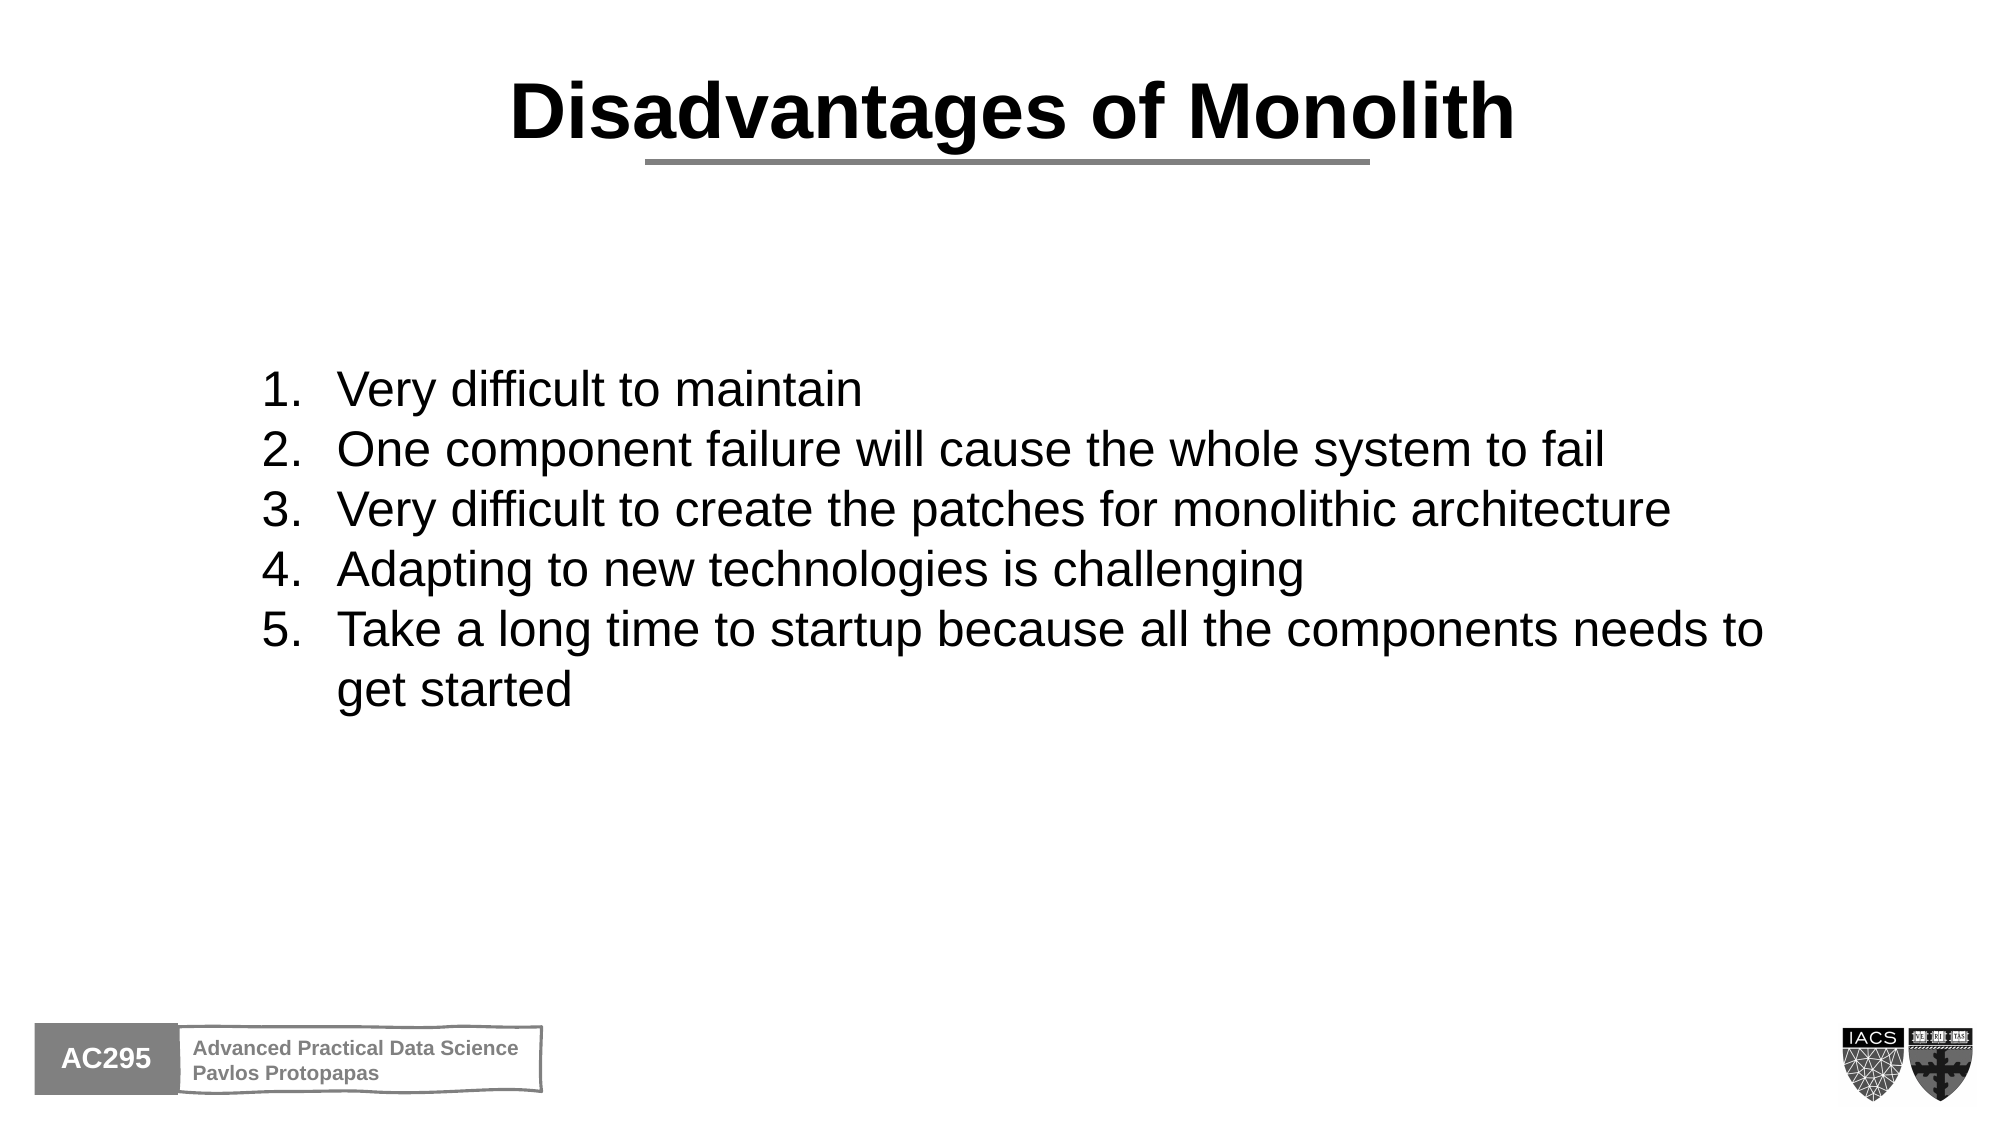

Disadvantages of Monolith

Very difficult to maintain
One component failure will cause the whole system to fail
Very difficult to create the patches for monolithic architecture
Adapting to new technologies is challenging
Take a long time to startup because all the components needs to get started